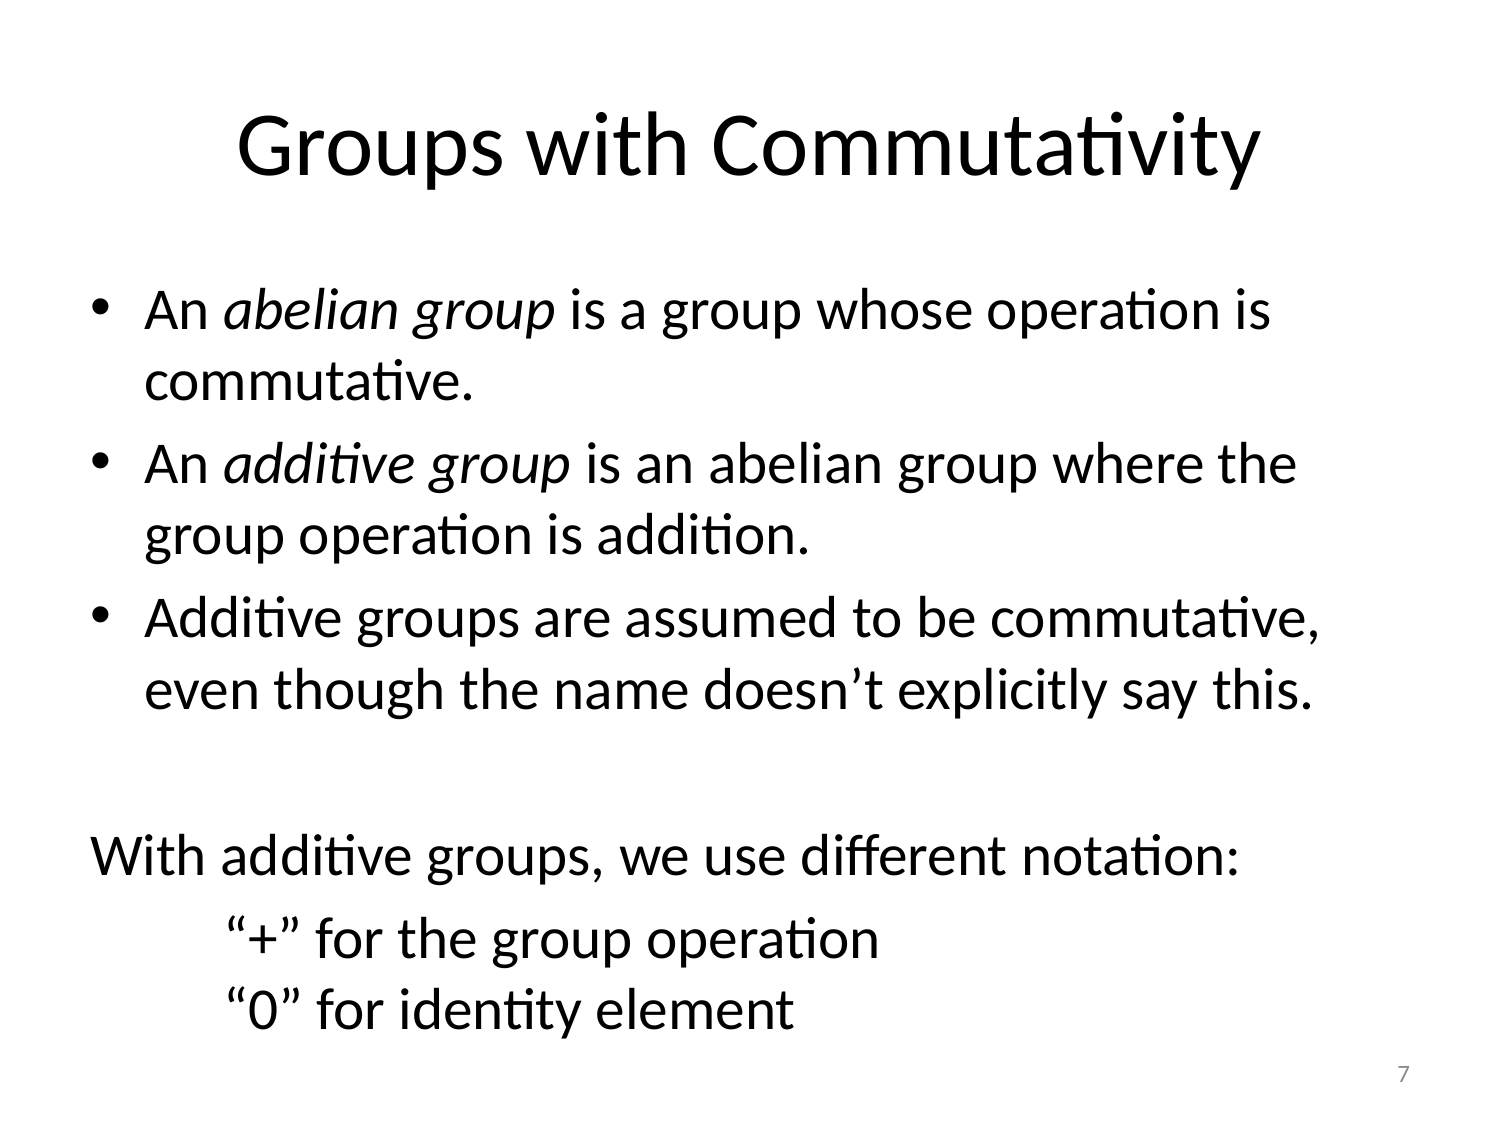

# Groups with Commutativity
An abelian group is a group whose operation is commutative.
An additive group is an abelian group where the group operation is addition.
Additive groups are assumed to be commutative, even though the name doesn’t explicitly say this.

With additive groups, we use different notation:
	“+” for the group operation
	“0” for identity element
7